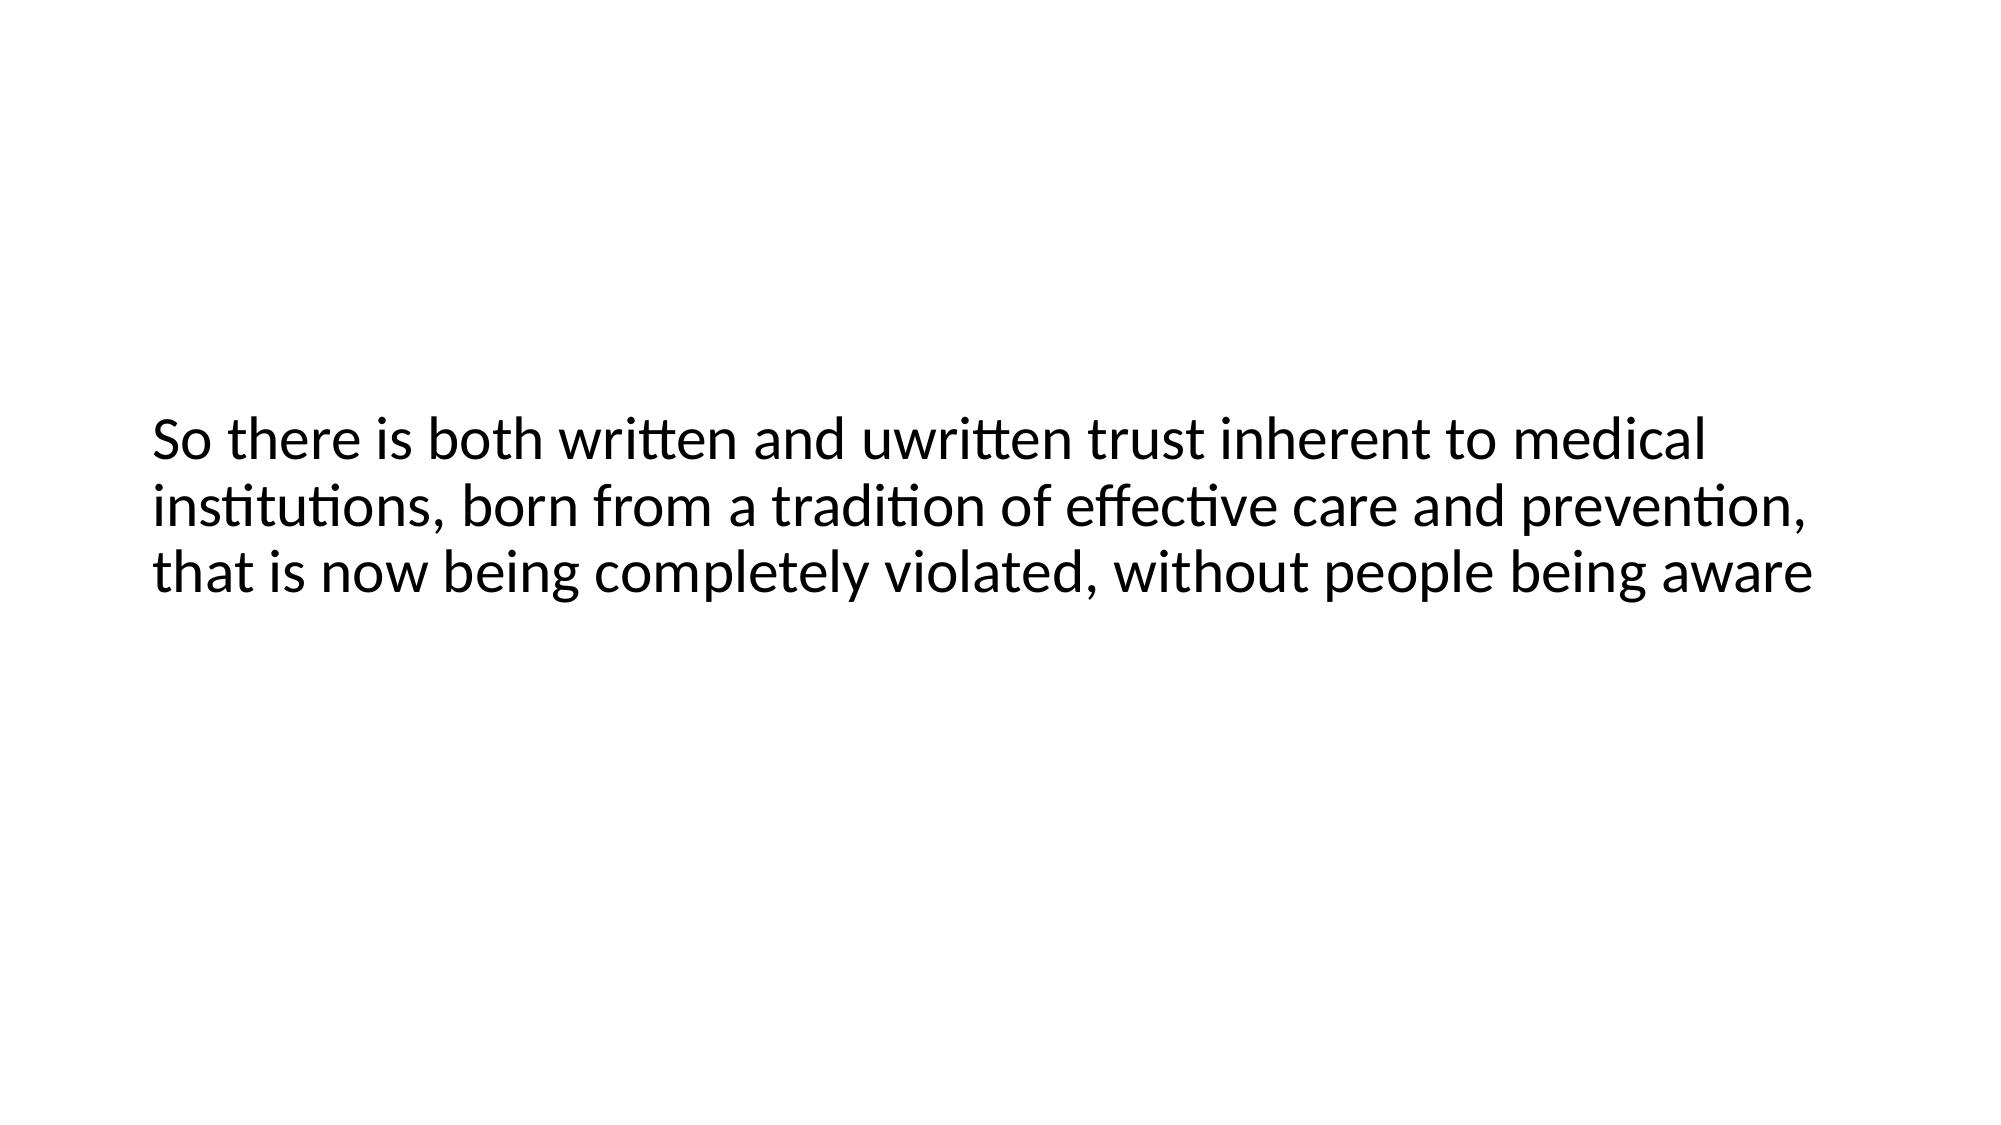

# So there is both written and uwritten trust inherent to medical institutions, born from a tradition of effective care and prevention, that is now being completely violated, without people being aware